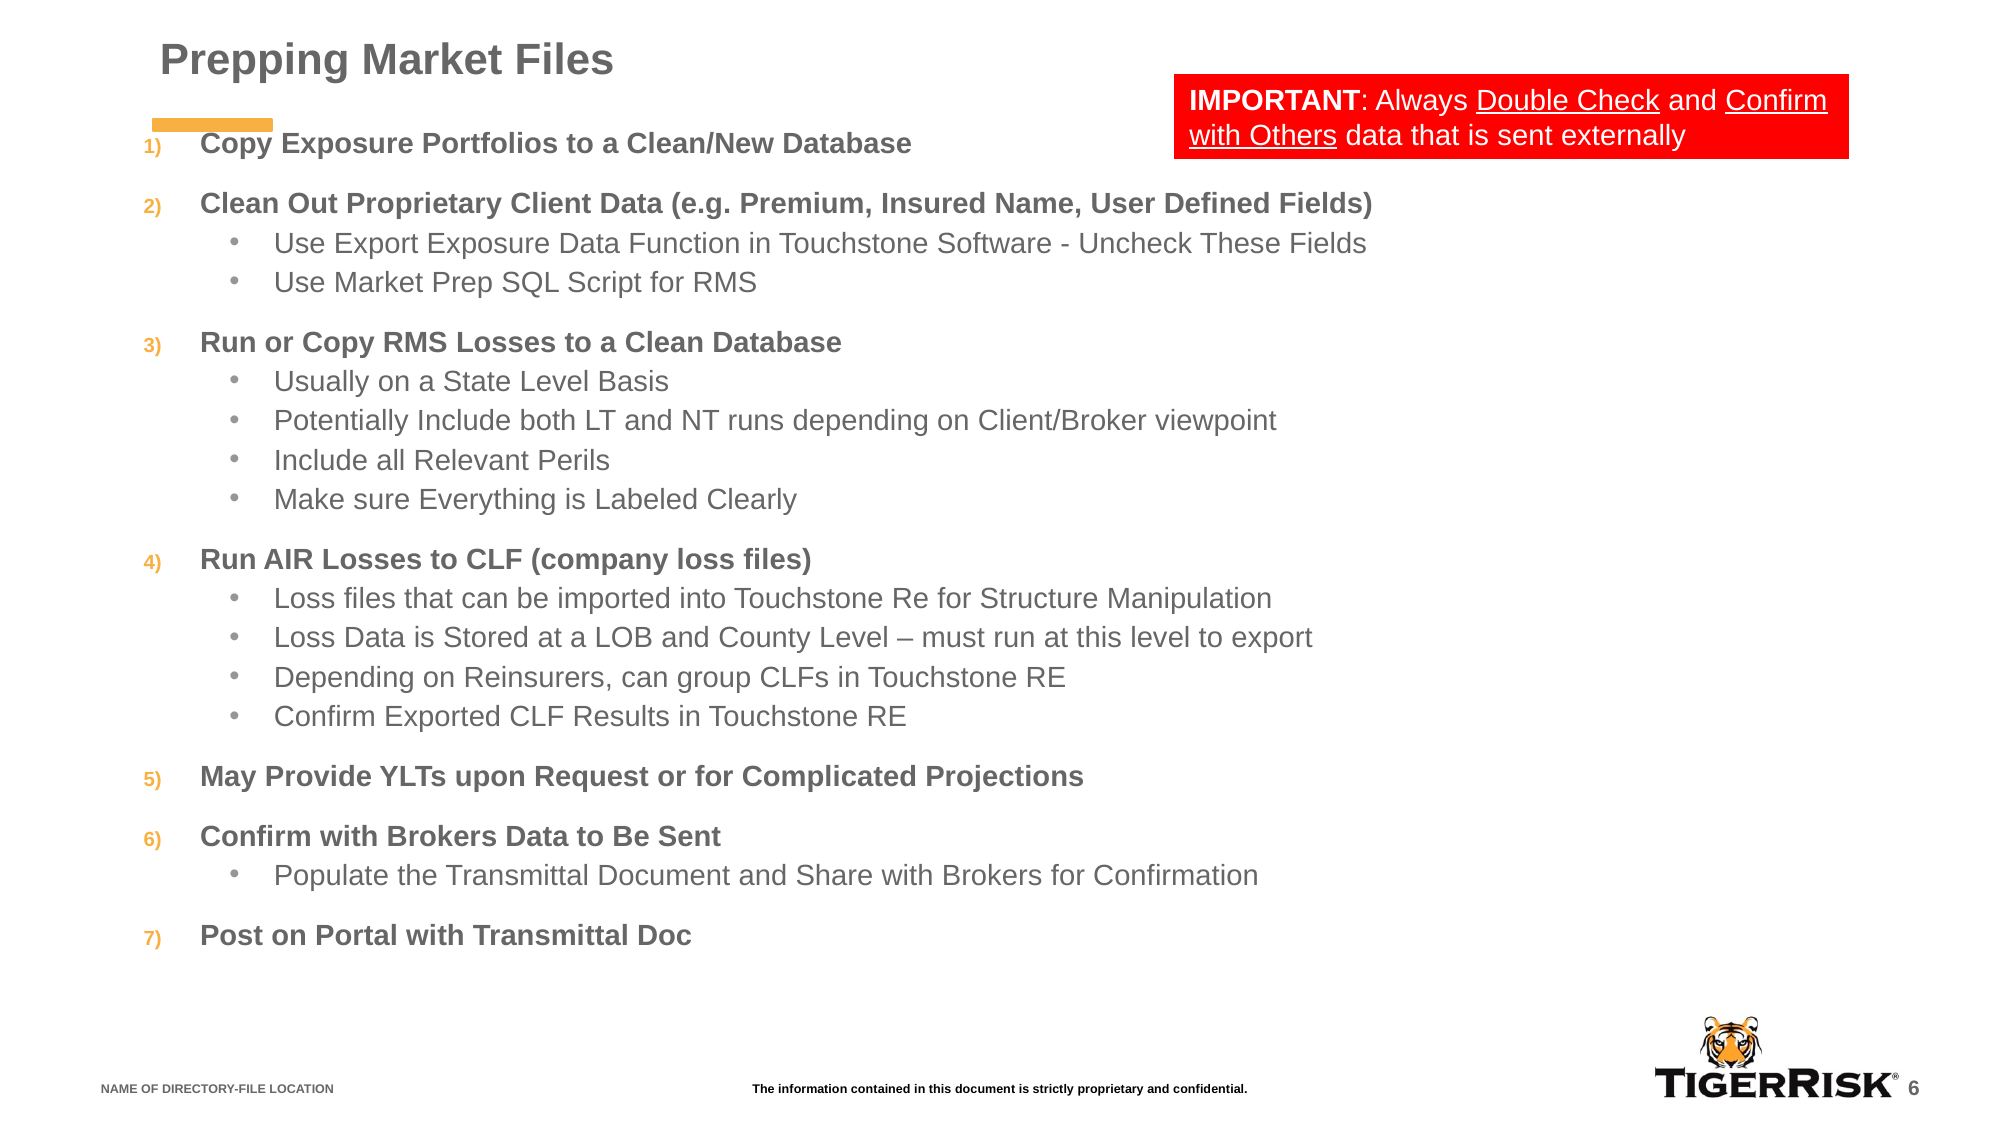

# Prepping Market Files
IMPORTANT: Always Double Check and Confirm with Others data that is sent externally
Copy Exposure Portfolios to a Clean/New Database
Clean Out Proprietary Client Data (e.g. Premium, Insured Name, User Defined Fields)
Use Export Exposure Data Function in Touchstone Software - Uncheck These Fields
Use Market Prep SQL Script for RMS
Run or Copy RMS Losses to a Clean Database
Usually on a State Level Basis
Potentially Include both LT and NT runs depending on Client/Broker viewpoint
Include all Relevant Perils
Make sure Everything is Labeled Clearly
Run AIR Losses to CLF (company loss files)
Loss files that can be imported into Touchstone Re for Structure Manipulation
Loss Data is Stored at a LOB and County Level – must run at this level to export
Depending on Reinsurers, can group CLFs in Touchstone RE
Confirm Exported CLF Results in Touchstone RE
May Provide YLTs upon Request or for Complicated Projections
Confirm with Brokers Data to Be Sent
Populate the Transmittal Document and Share with Brokers for Confirmation
Post on Portal with Transmittal Doc